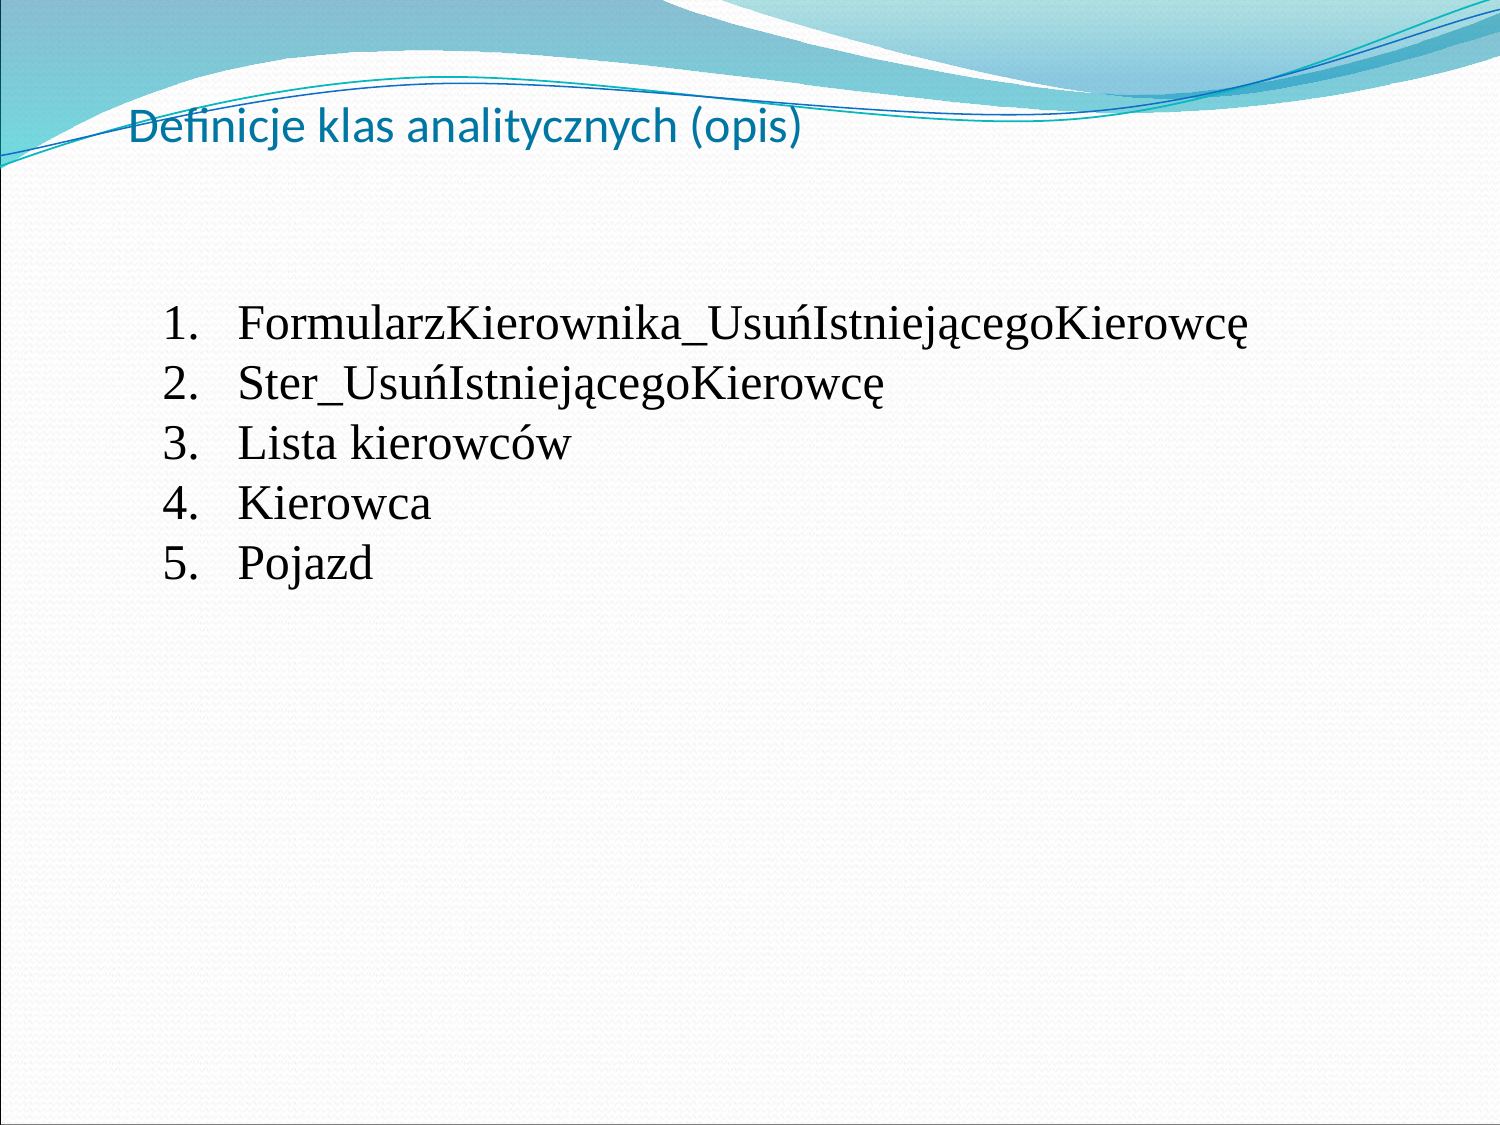

# Definicje klas analitycznych (opis)
FormularzKierownika_UsuńIstniejącegoKierowcę
Ster_UsuńIstniejącegoKierowcę
Lista kierowców
Kierowca
Pojazd